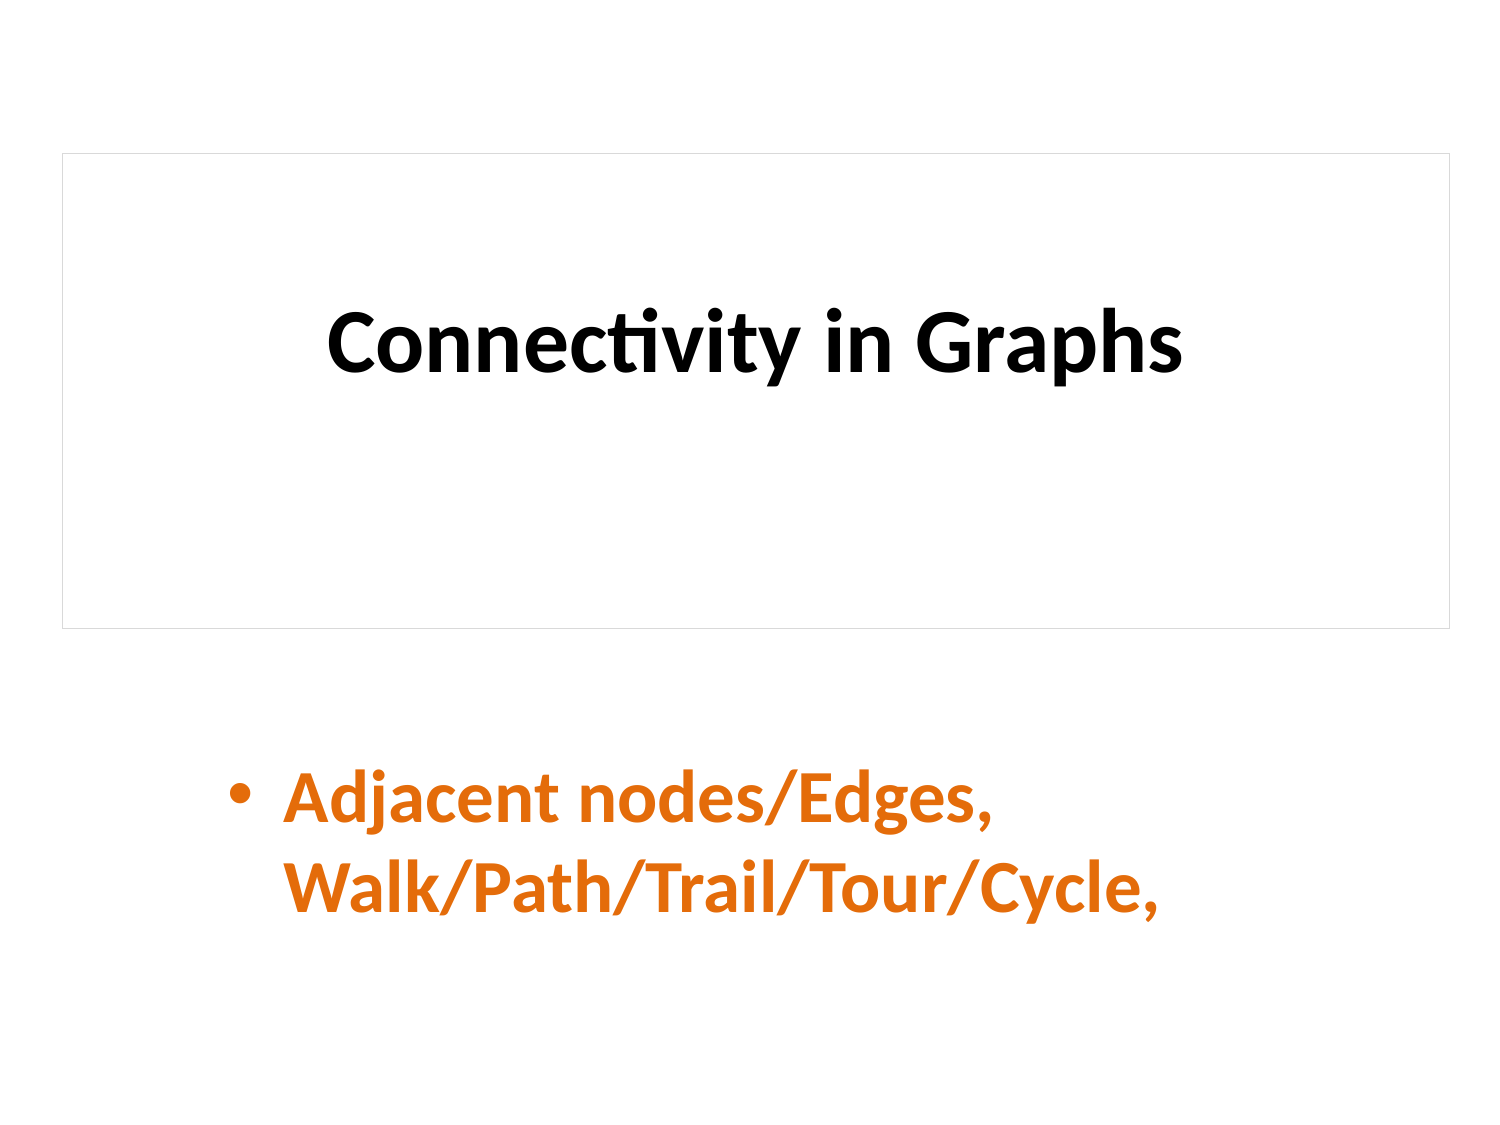

# Connectivity in Graphs
Adjacent nodes/Edges, Walk/Path/Trail/Tour/Cycle,